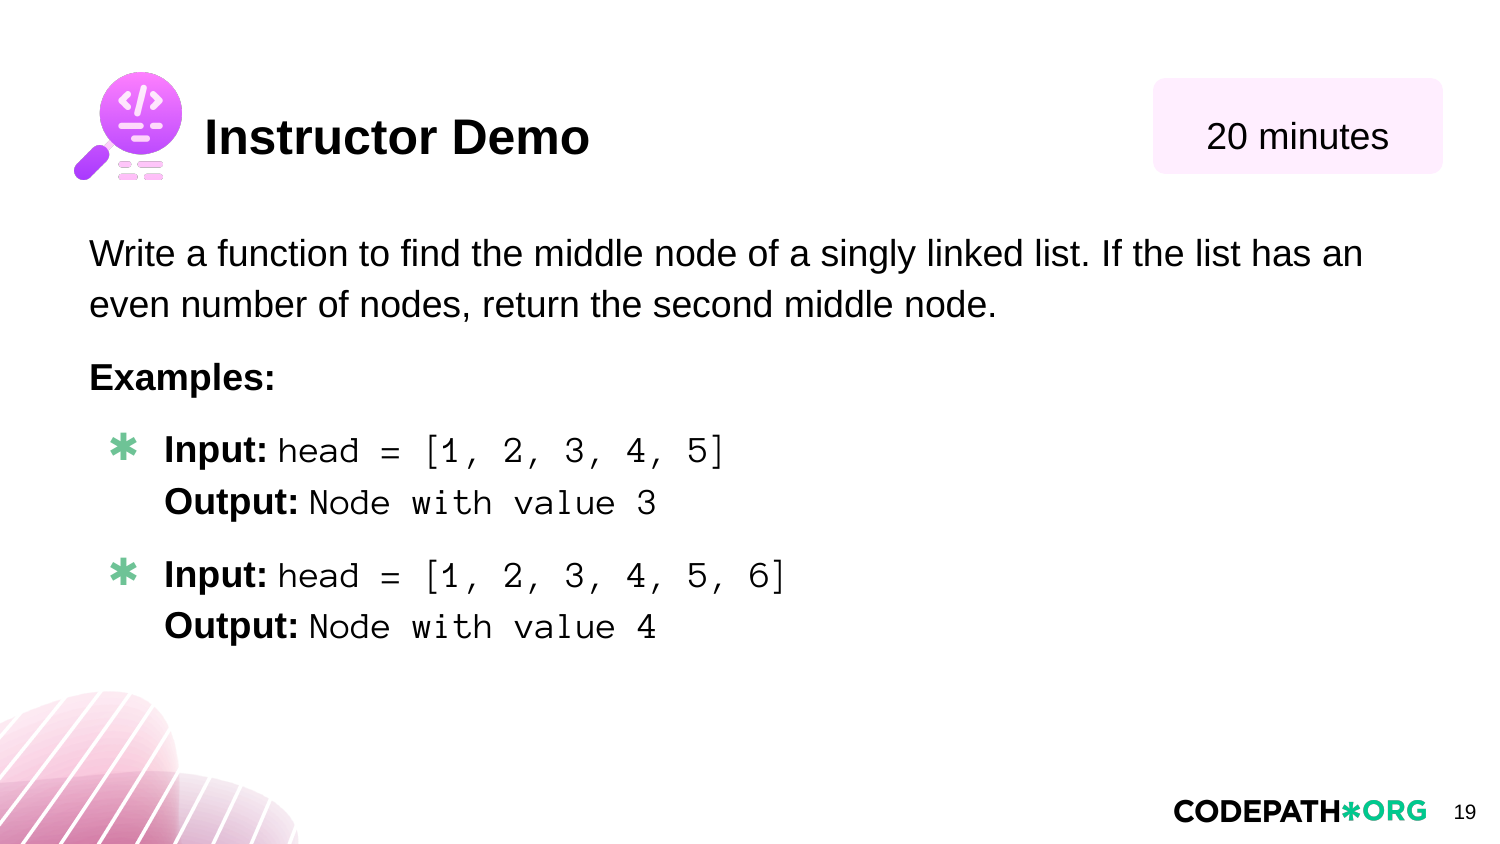

20 minutes
Write a function to find the middle node of a singly linked list. If the list has an even number of nodes, return the second middle node.
Examples:
Input: head = [1, 2, 3, 4, 5]
Output: Node with value 3
Input: head = [1, 2, 3, 4, 5, 6]
Output: Node with value 4
19